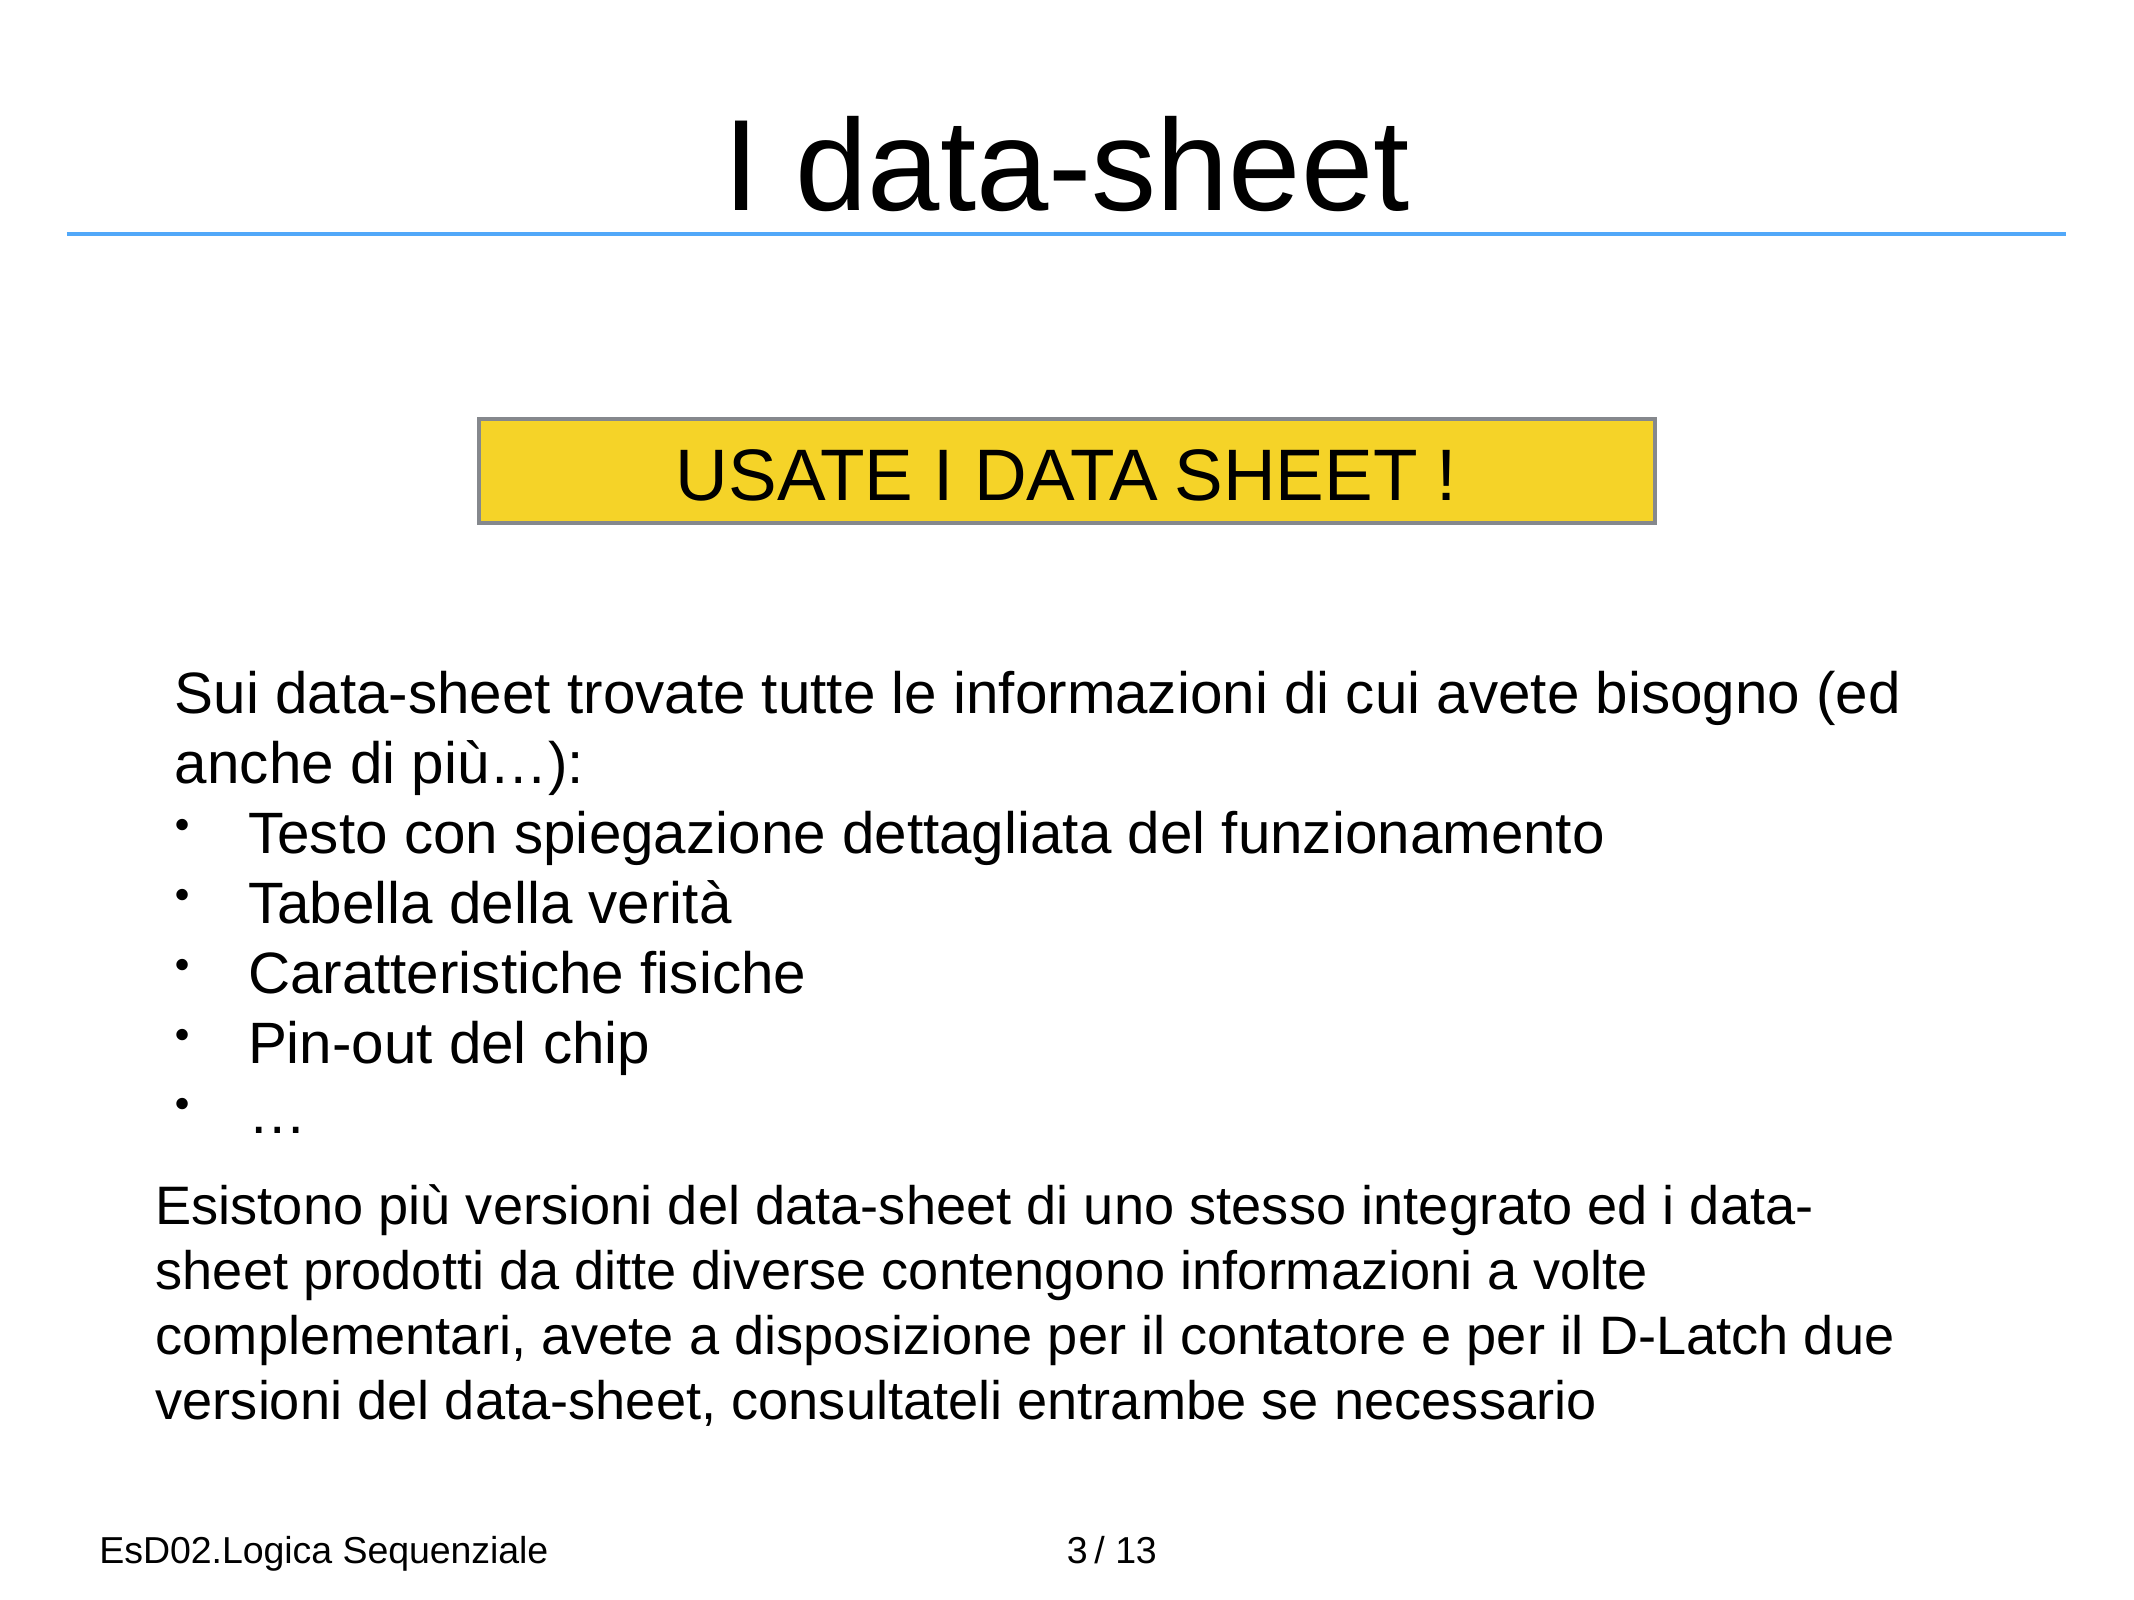

# I data-sheet
USATE I DATA SHEET !
Sui data-sheet trovate tutte le informazioni di cui avete bisogno (ed anche di più…):
Testo con spiegazione dettagliata del funzionamento
Tabella della verità
Caratteristiche fisiche
Pin-out del chip
…
Esistono più versioni del data-sheet di uno stesso integrato ed i data-sheet prodotti da ditte diverse contengono informazioni a volte complementari, avete a disposizione per il contatore e per il D-Latch due versioni del data-sheet, consultateli entrambe se necessario
3